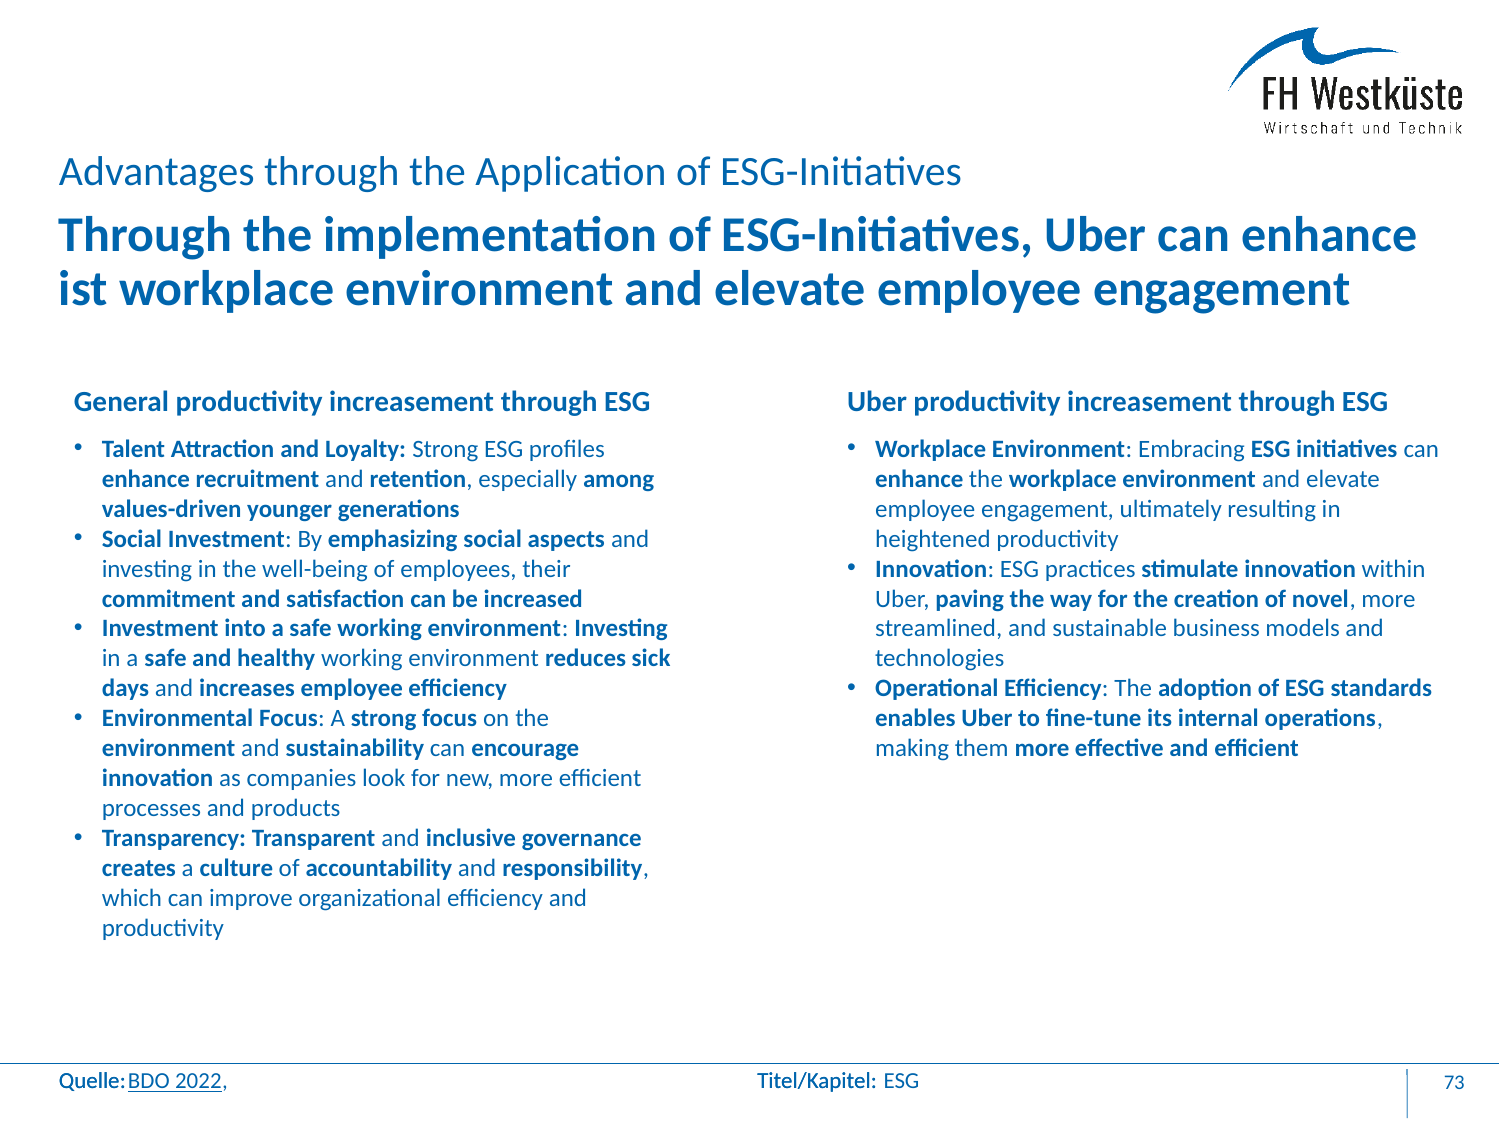

Advantages through the Application of ESG-Initiatives
# Through the implementation of ESG-Initiatives, Uber can enhance ist workplace environment and elevate employee engagement
Uber productivity increasement through ESG
General productivity increasement through ESG
Workplace Environment: Embracing ESG initiatives can enhance the workplace environment and elevate employee engagement, ultimately resulting in heightened productivity
Innovation: ESG practices stimulate innovation within Uber, paving the way for the creation of novel, more streamlined, and sustainable business models and technologies
Operational Efficiency: The adoption of ESG standards enables Uber to fine-tune its internal operations, making them more effective and efficient
Talent Attraction and Loyalty: Strong ESG profiles enhance recruitment and retention, especially among values-driven younger generations​​
Social Investment: By emphasizing social aspects and investing in the well-being of employees, their commitment and satisfaction can be increased
Investment into a safe working environment: Investing in a safe and healthy working environment reduces sick days and increases employee efficiency
Environmental Focus: A strong focus on the environment and sustainability can encourage innovation as companies look for new, more efficient processes and products
Transparency: Transparent and inclusive governance creates a culture of accountability and responsibility, which can improve organizational efficiency and productivity
BDO 2022,
ESG
73